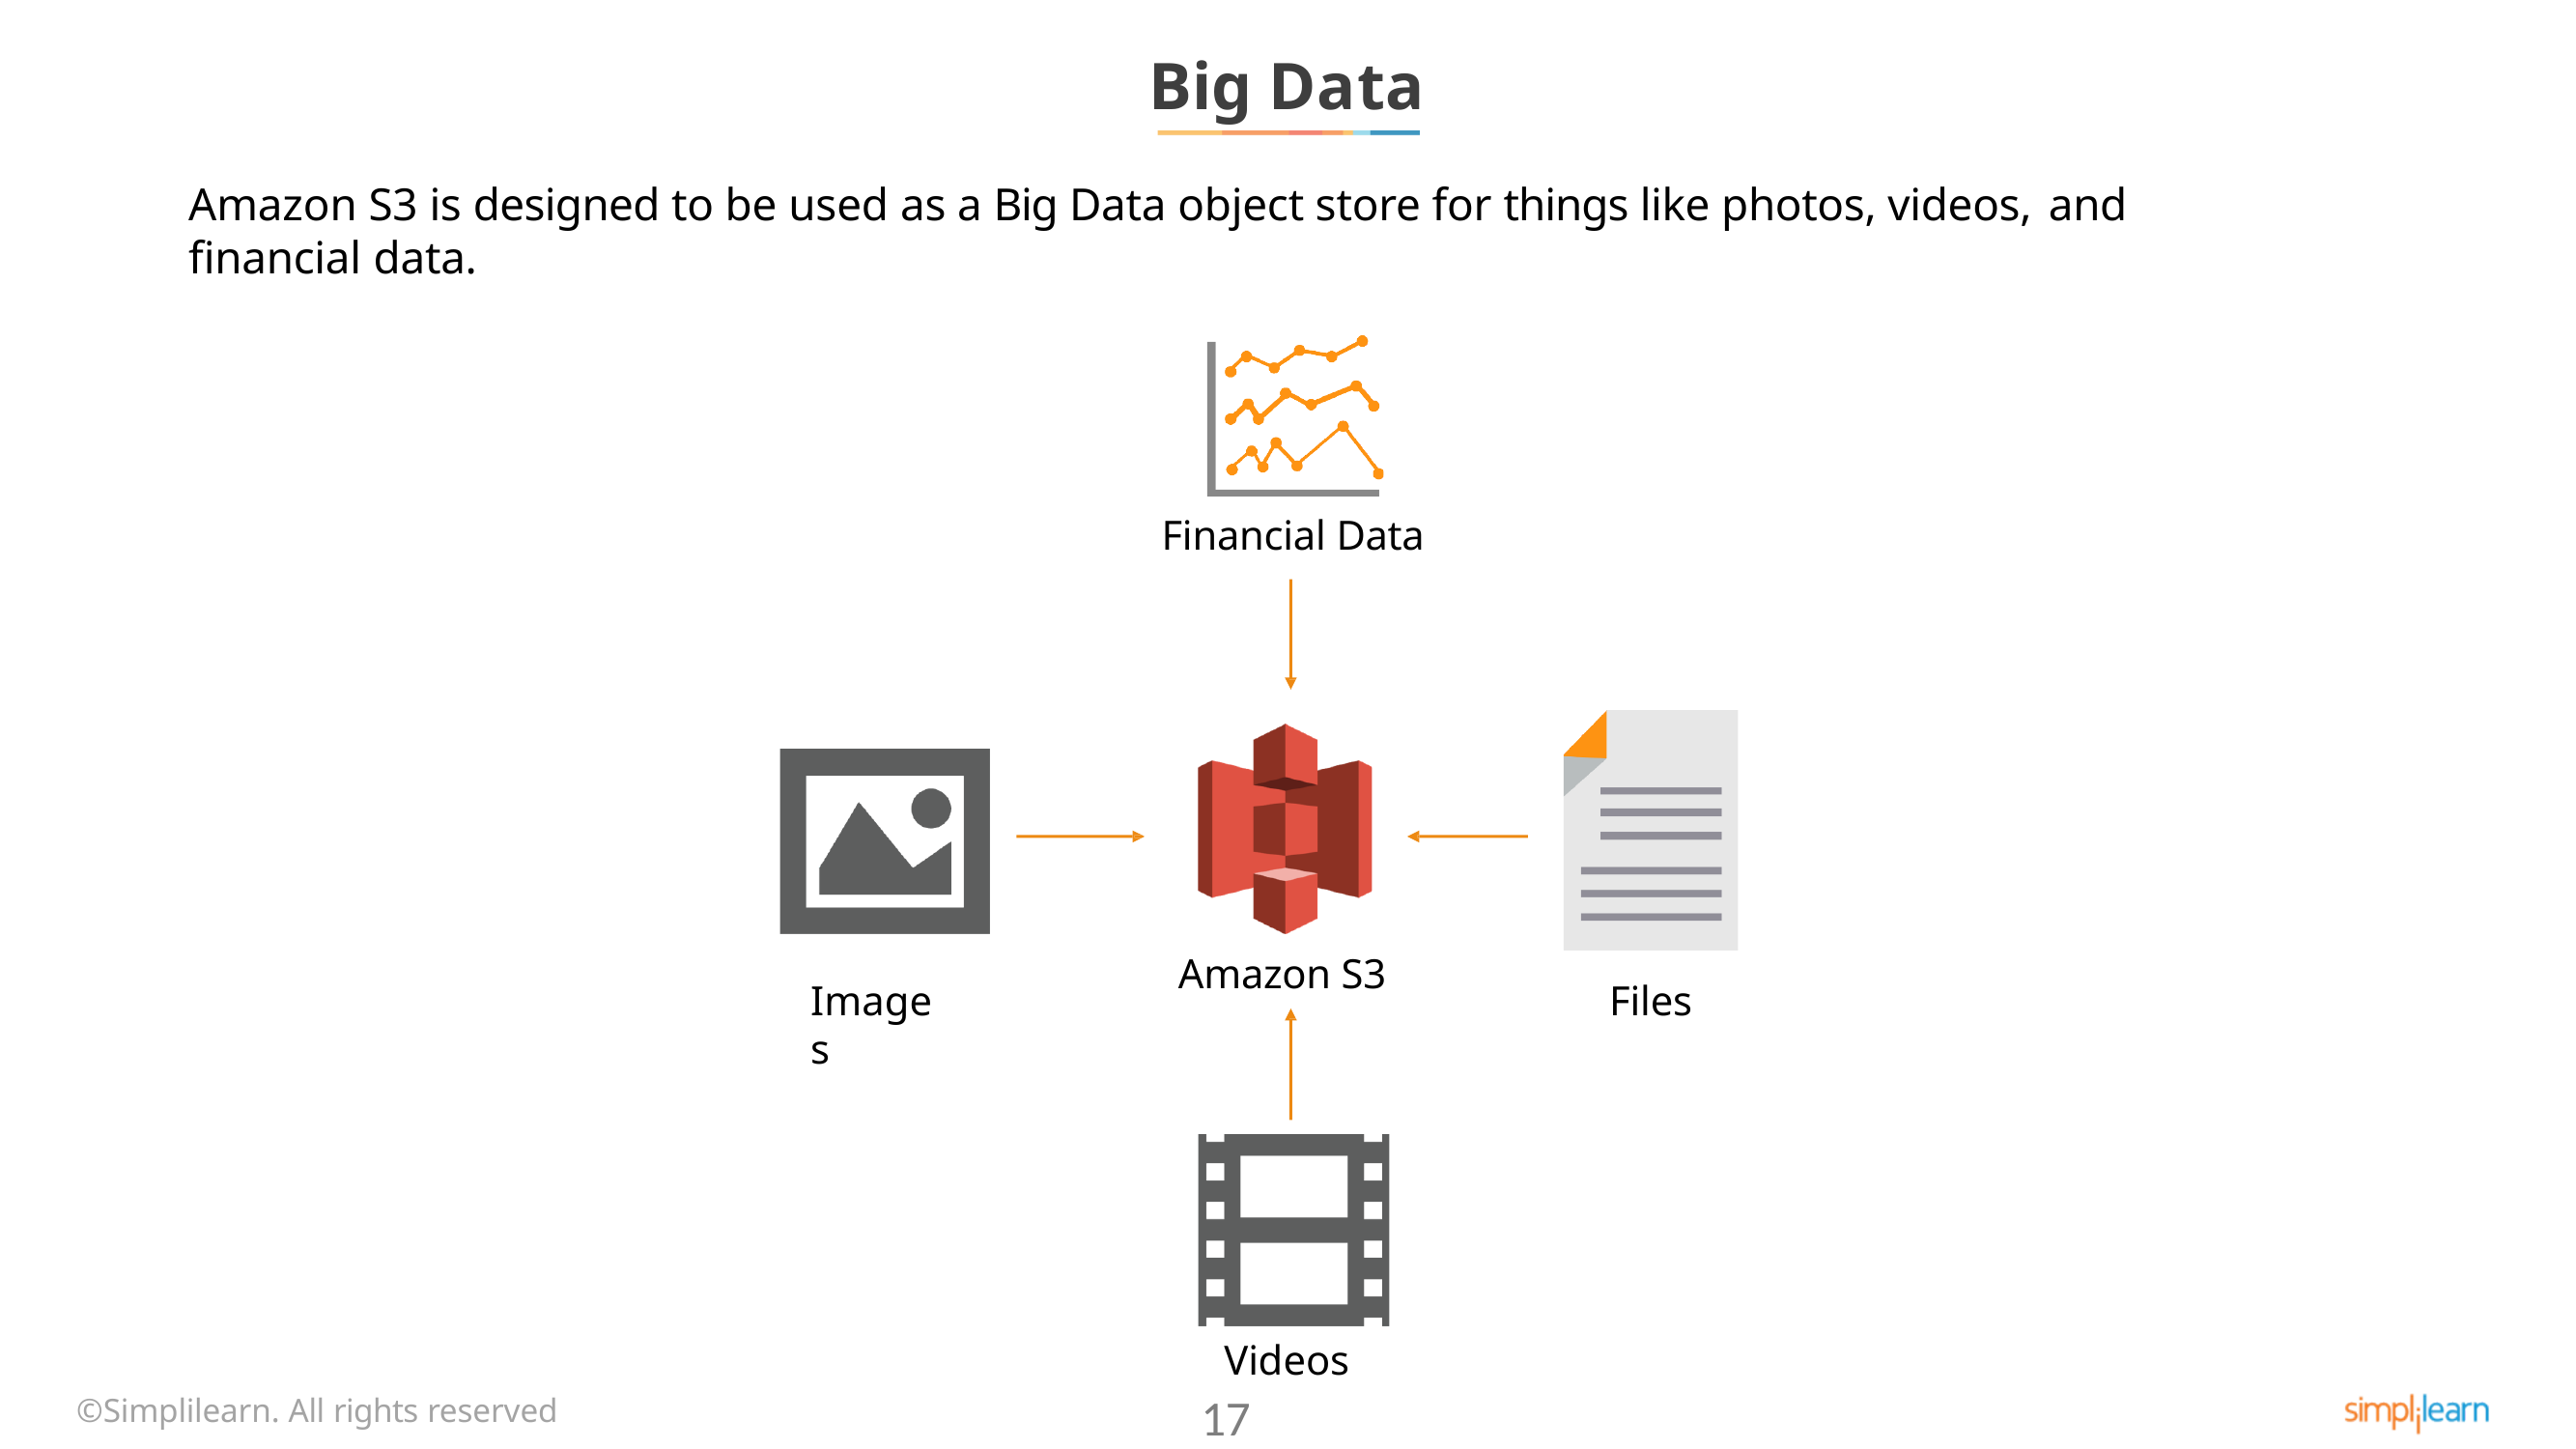

# Big Data

Amazon S3 is designed to be used as a Big Data object store for things like photos, videos, and
financial data.

Financial Data

Amazon S3
Images
Files

Videos
©Simplilearn. All rights reserved
17